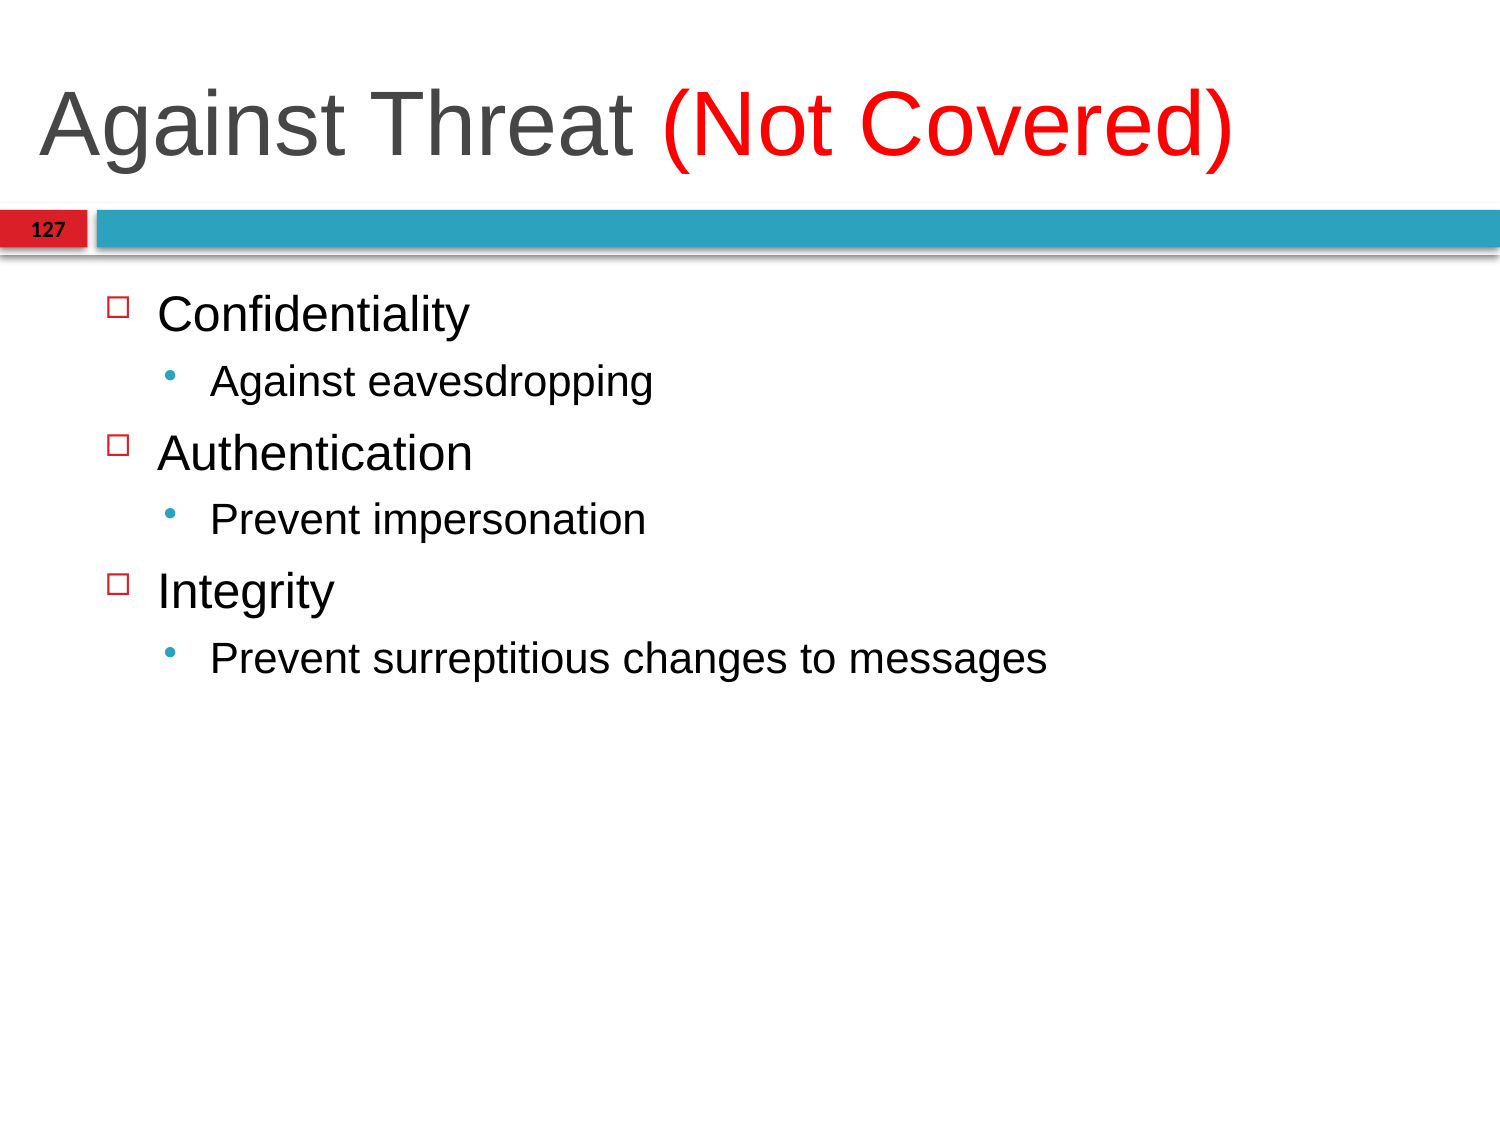

# Against Threat (Not Covered)
127

Confidentiality
Against eavesdropping
Authentication
Prevent impersonation
Integrity
Prevent surreptitious changes to messages